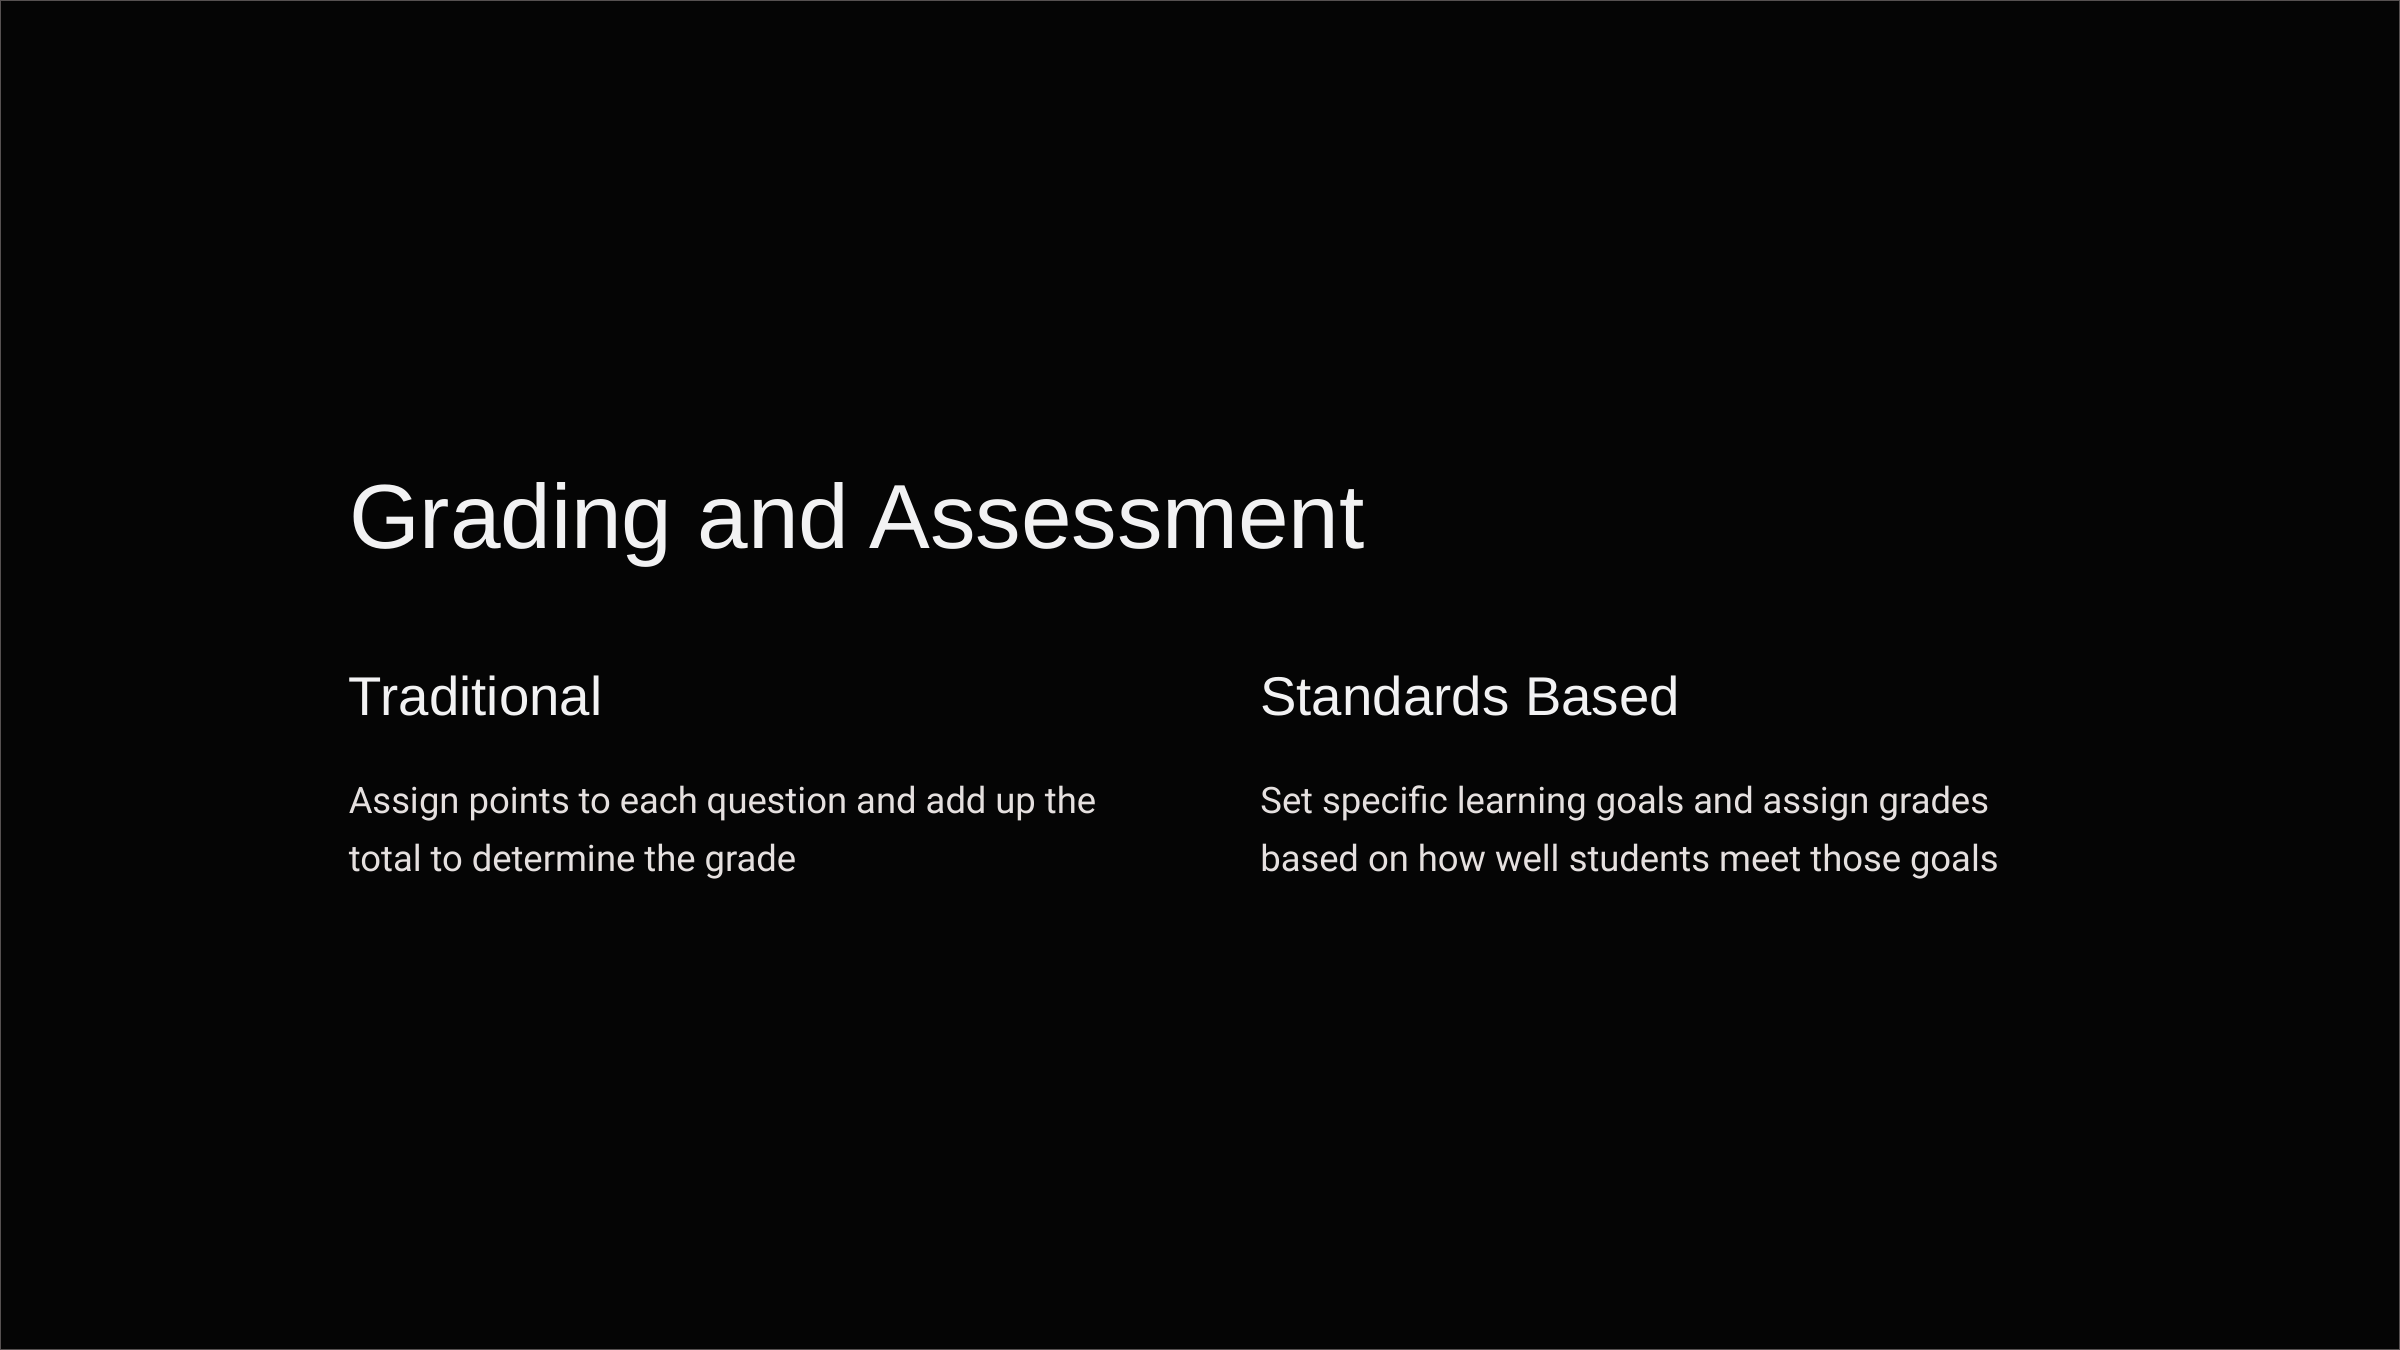

Grading and Assessment
Traditional
Standards Based
Assign points to each question and add up the total to determine the grade
Set specific learning goals and assign grades based on how well students meet those goals